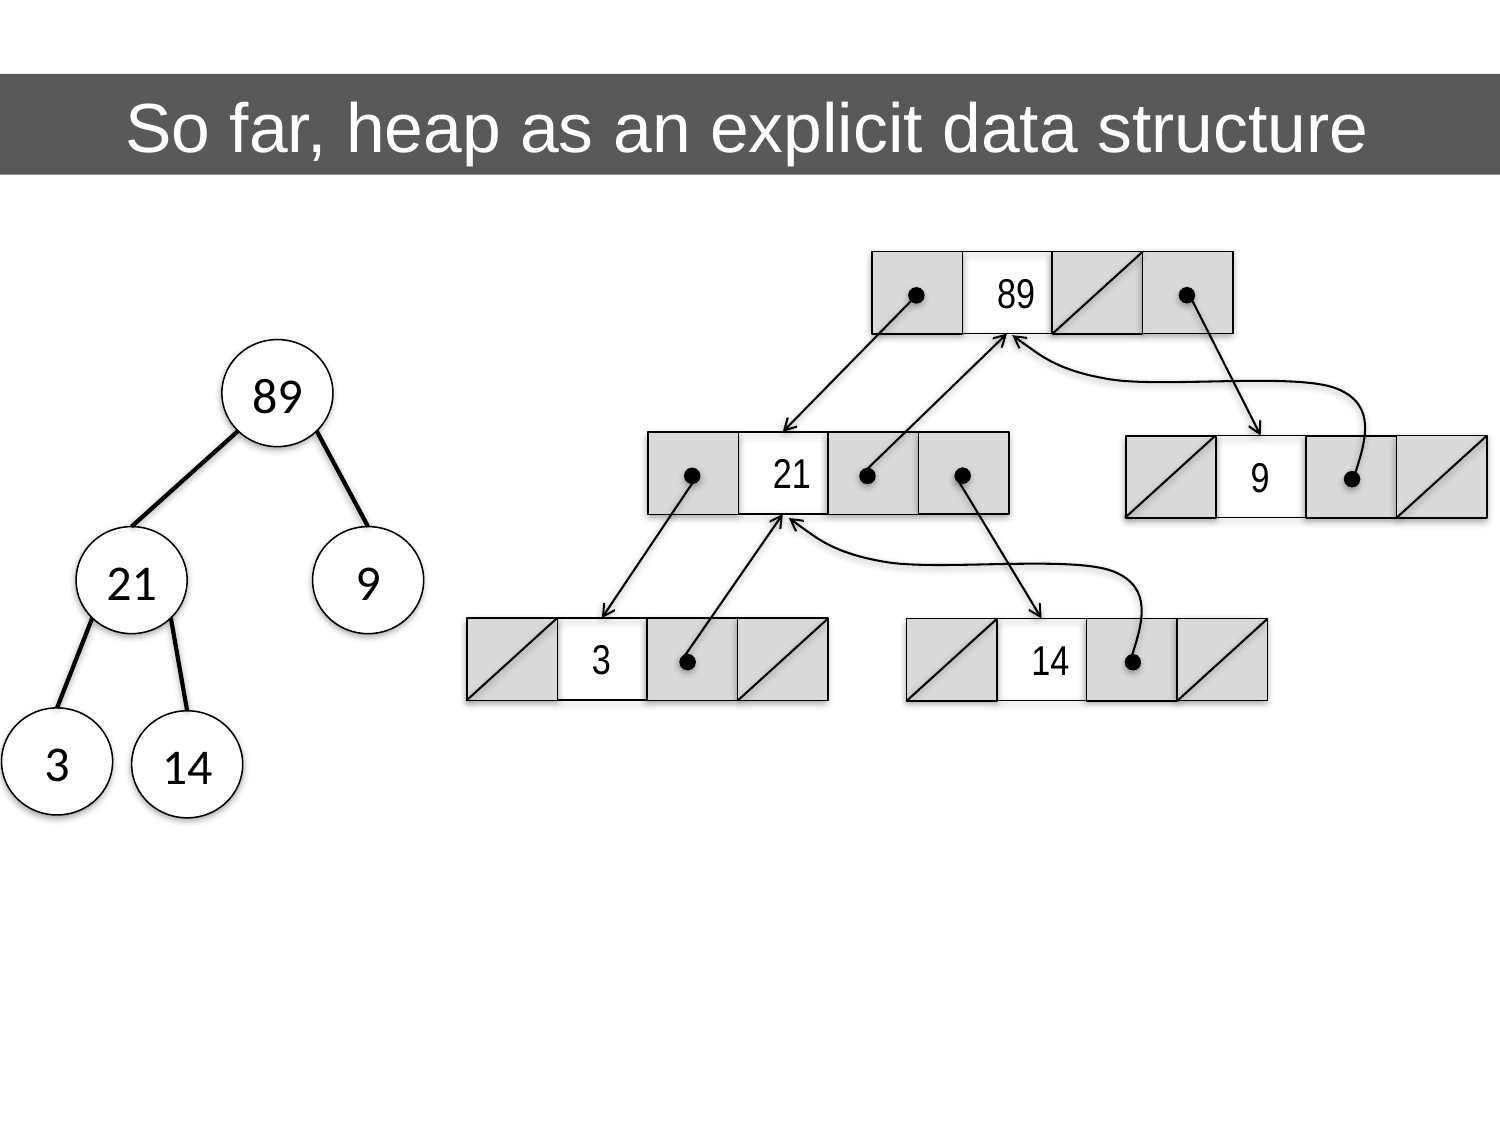

So far, heap as an explicit data structure

89

89

21
9

21
9

3
14

3
14